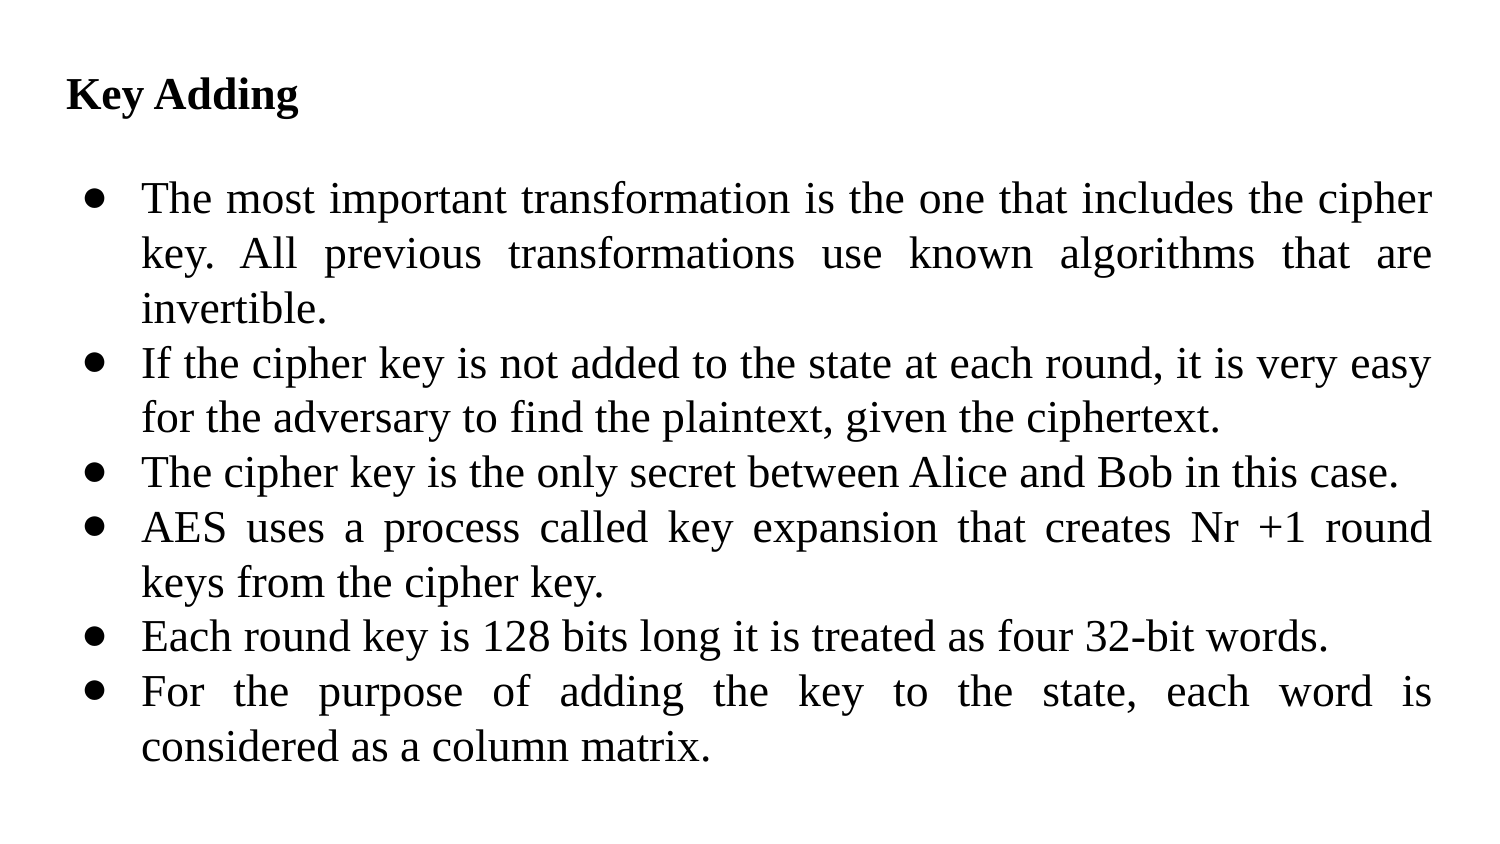

Key Adding

The most important transformation is the one that includes the cipher key. All previous transformations use known algorithms that are invertible.
If the cipher key is not added to the state at each round, it is very easy for the adversary to find the plaintext, given the ciphertext.
The cipher key is the only secret between Alice and Bob in this case.
AES uses a process called key expansion that creates Nr +1 round keys from the cipher key.
Each round key is 128 bits long it is treated as four 32-bit words.
For the purpose of adding the key to the state, each word is considered as a column matrix.